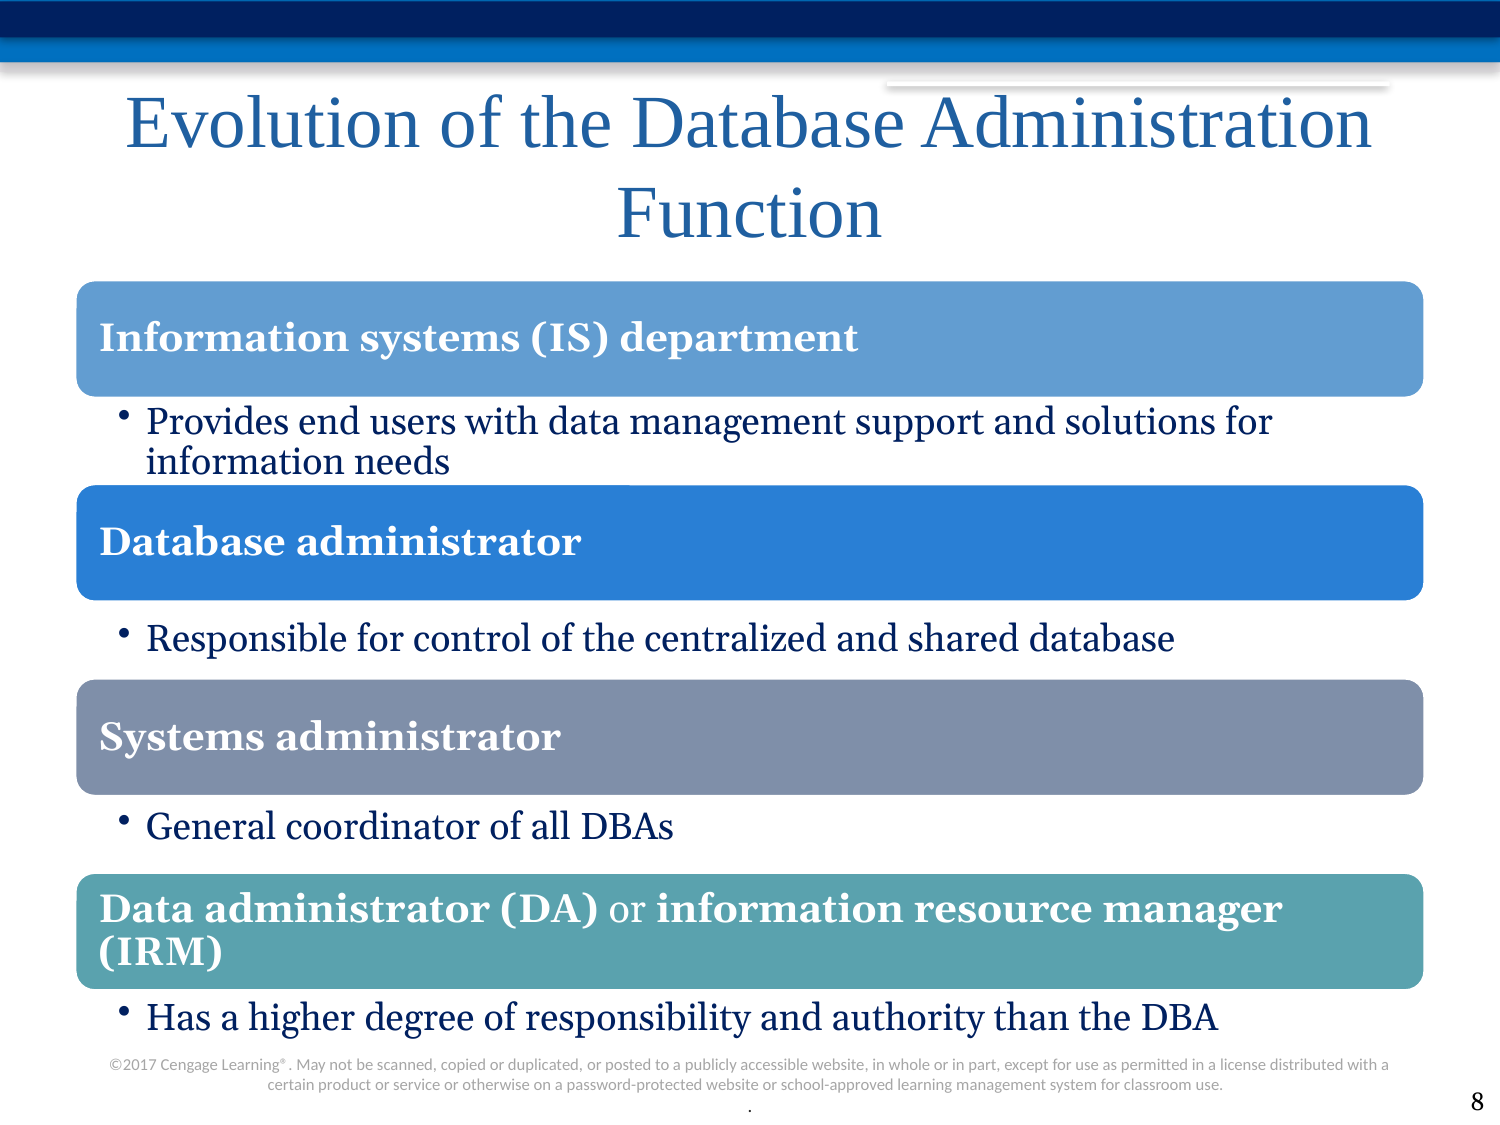

# Evolution of the Database Administration Function
Information systems (IS) department
Provides end users with data management support and solutions for information needs
Database administrator
Responsible for control of the centralized and shared database
Systems administrator
General coordinator of all DBAs
Data administrator (DA) or information resource manager (IRM)
Has a higher degree of responsibility and authority than the DBA
8